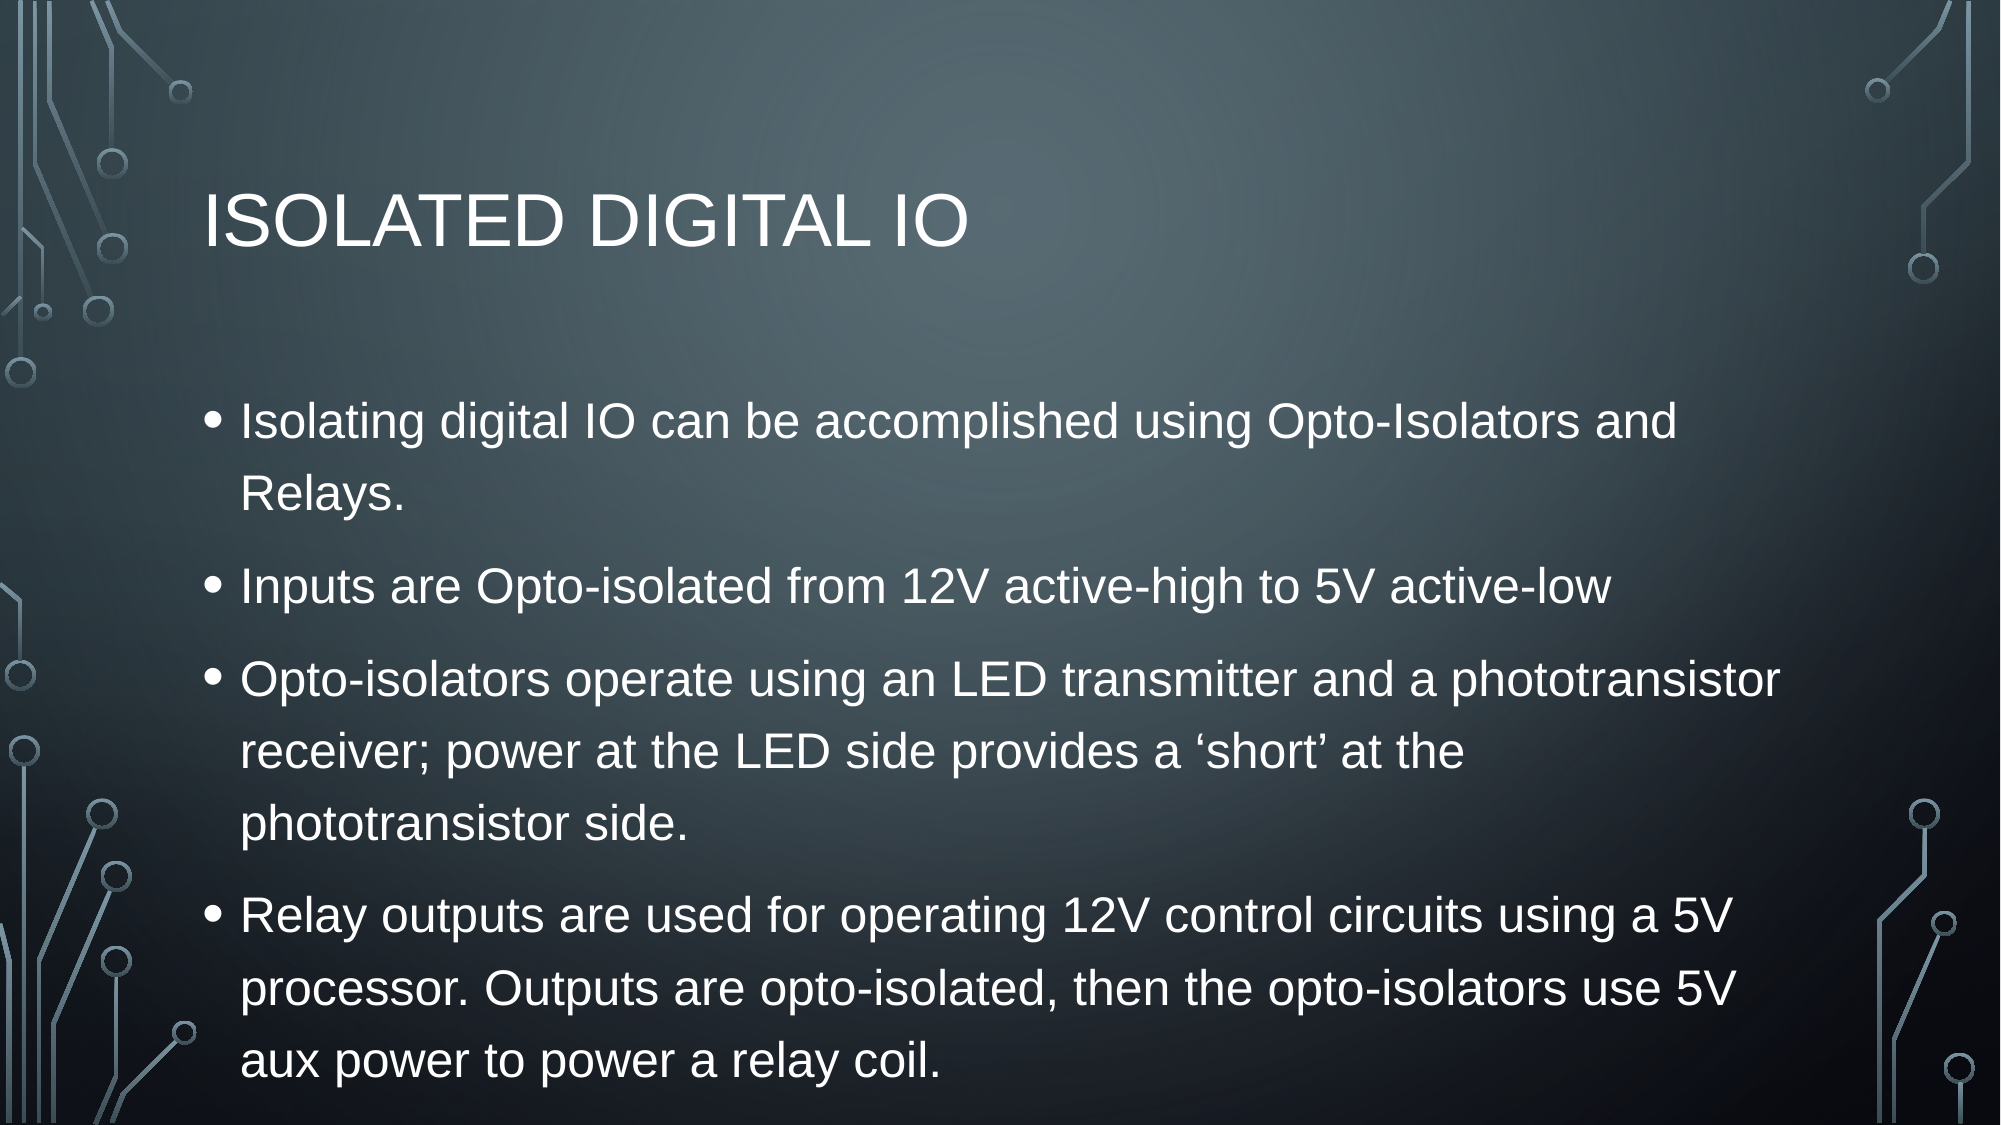

# Isolated digital io
Isolating digital IO can be accomplished using Opto-Isolators and Relays.
Inputs are Opto-isolated from 12V active-high to 5V active-low
Opto-isolators operate using an LED transmitter and a phototransistor receiver; power at the LED side provides a ‘short’ at the phototransistor side.
Relay outputs are used for operating 12V control circuits using a 5V processor. Outputs are opto-isolated, then the opto-isolators use 5V aux power to power a relay coil.